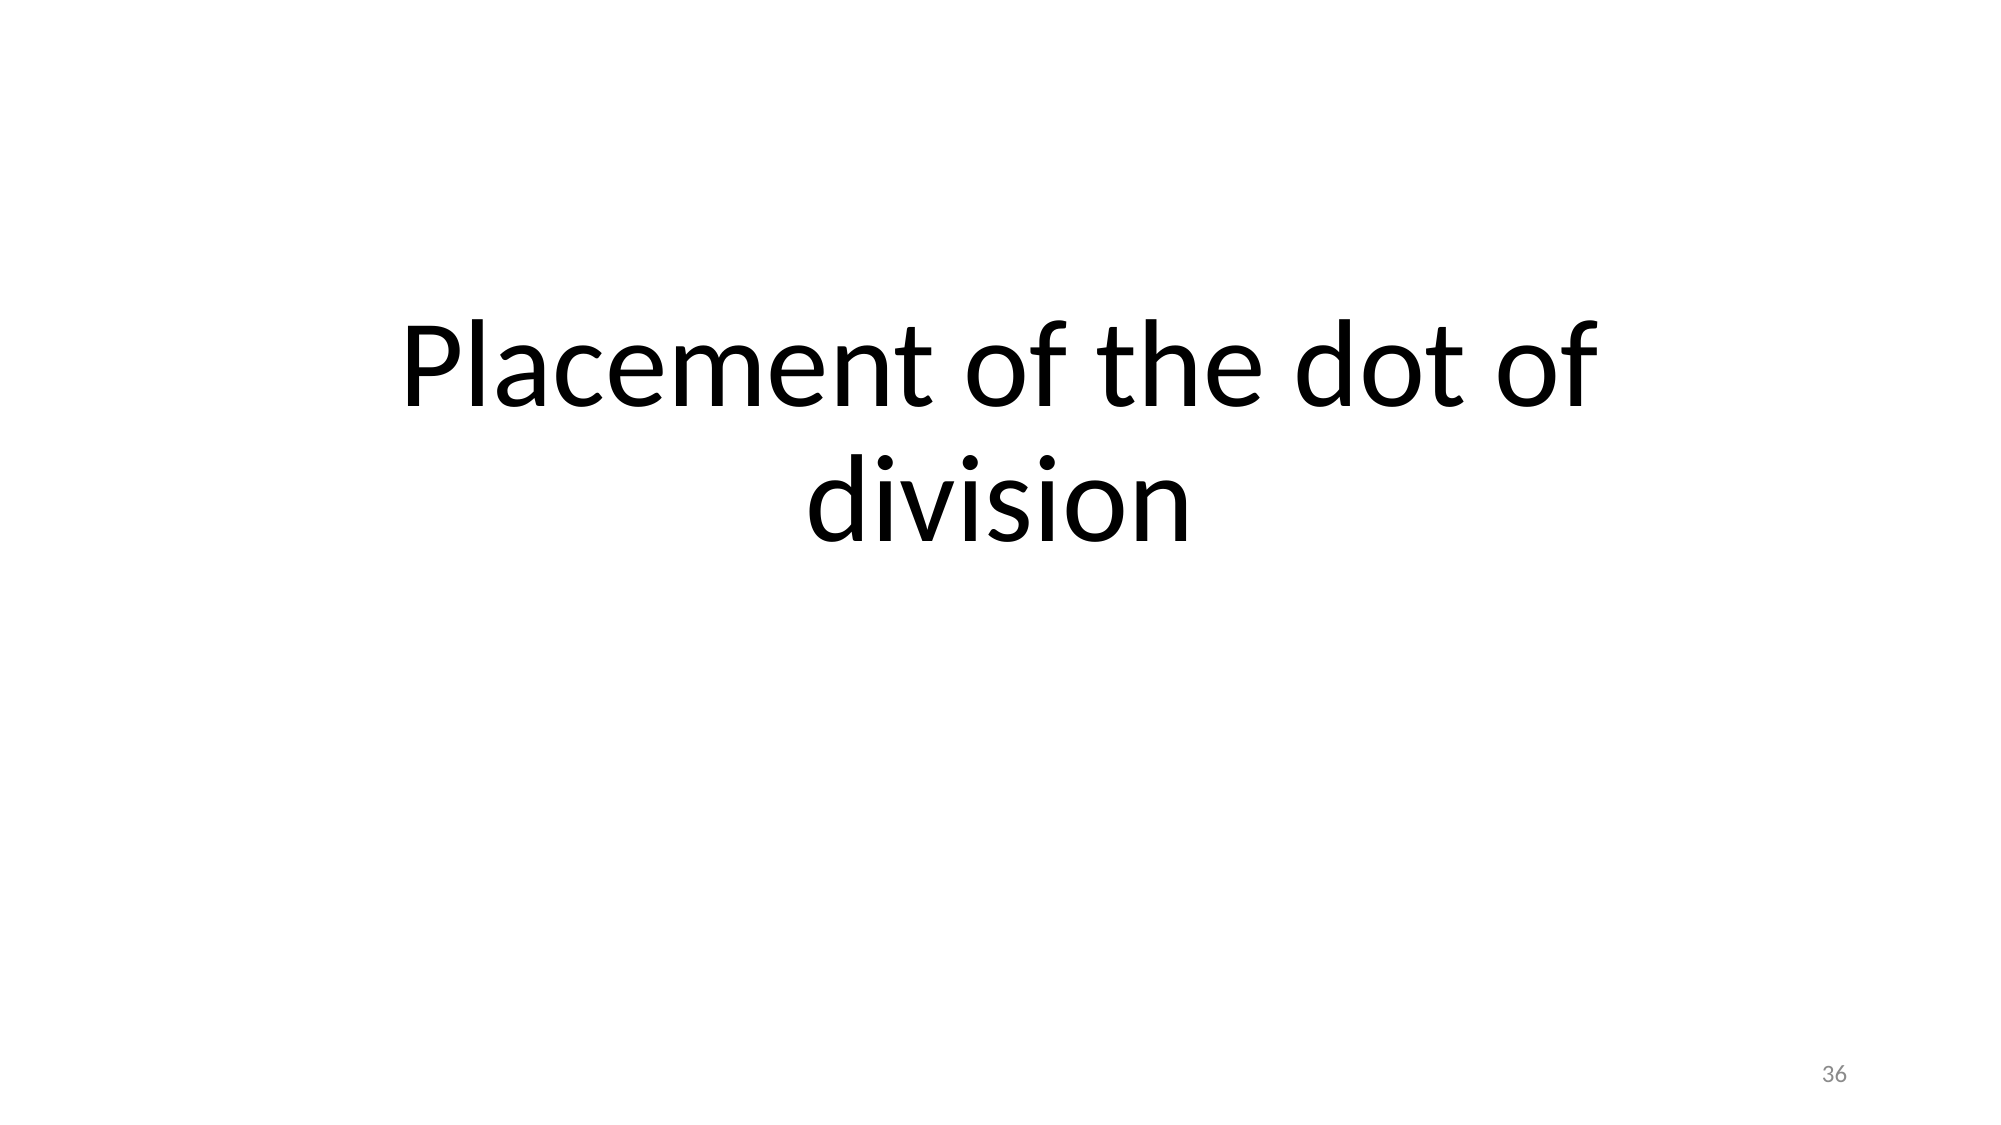

# Placement of the dot of division

36